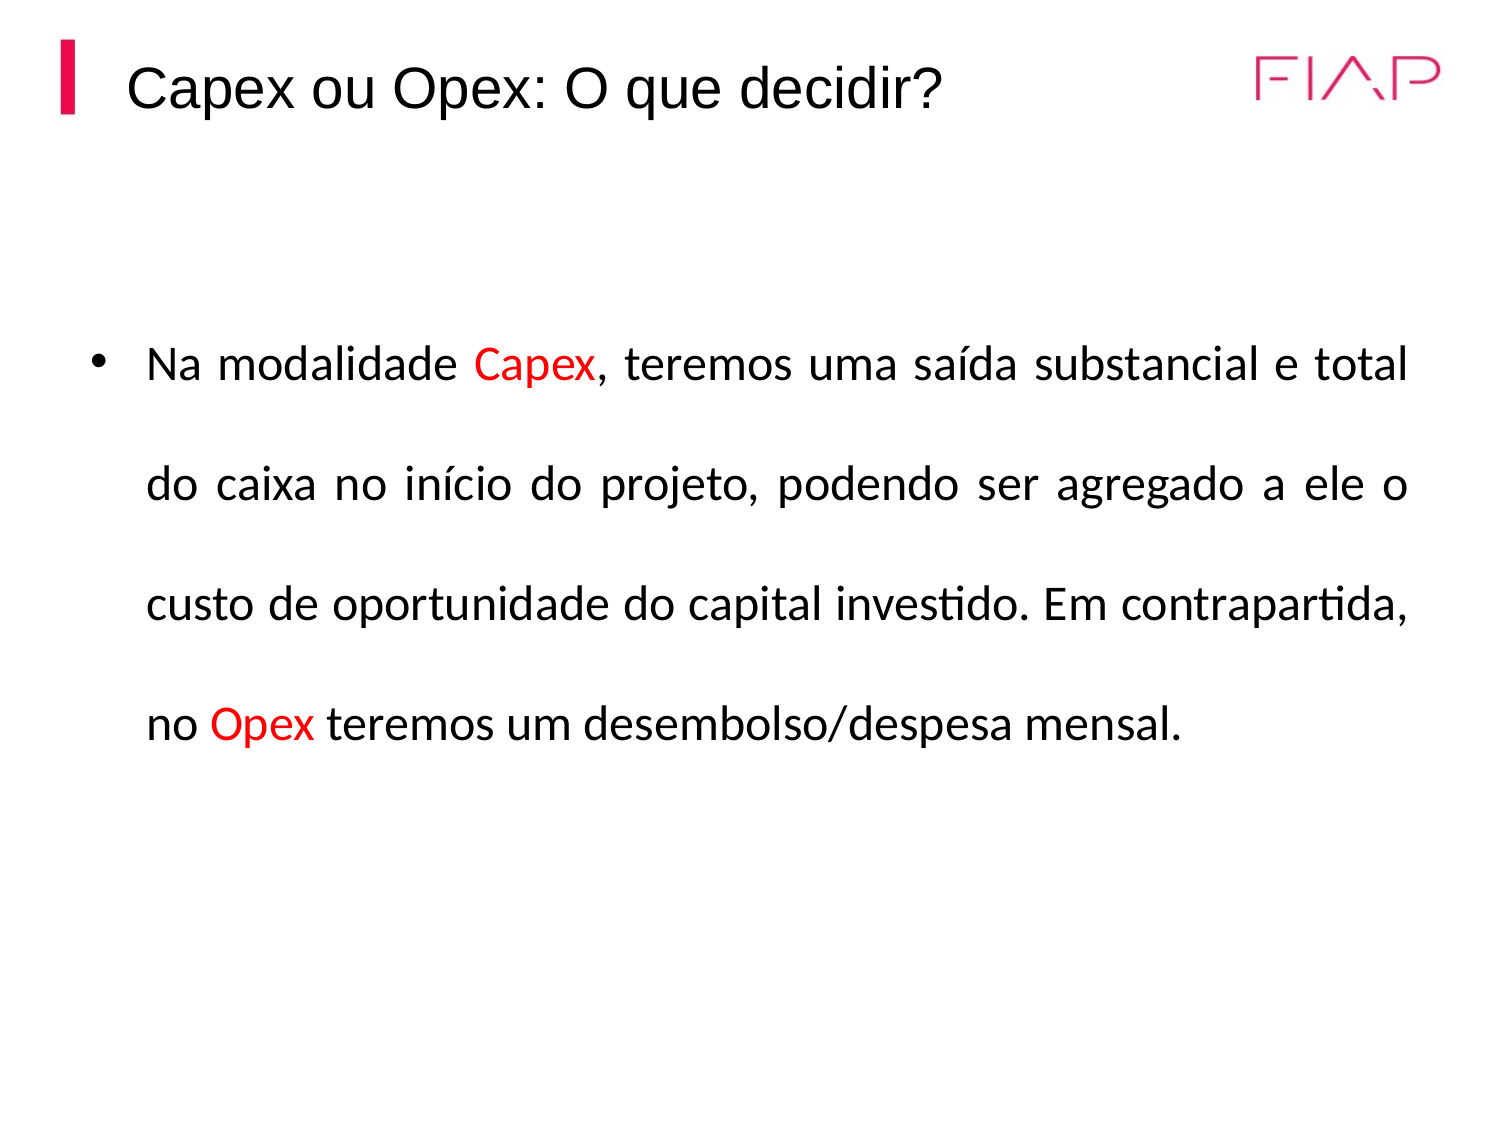

Capex ou Opex: O que decidir?
Na modalidade Capex, teremos uma saída substancial e total do caixa no início do projeto, podendo ser agregado a ele o custo de oportunidade do capital investido. Em contrapartida, no Opex teremos um desembolso/despesa mensal.